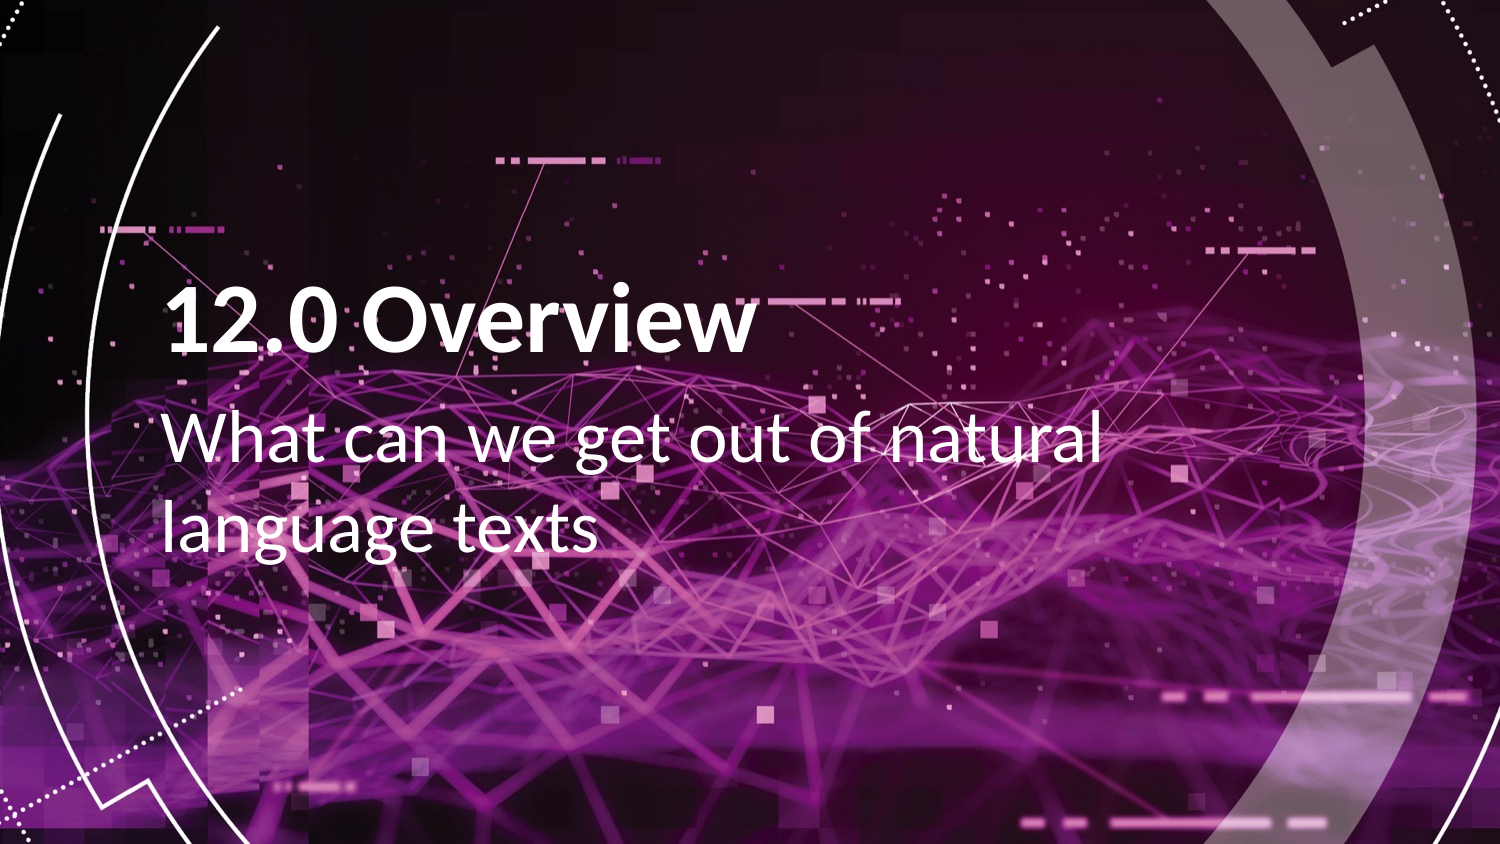

12.0 Overview
What can we get out of natural language texts